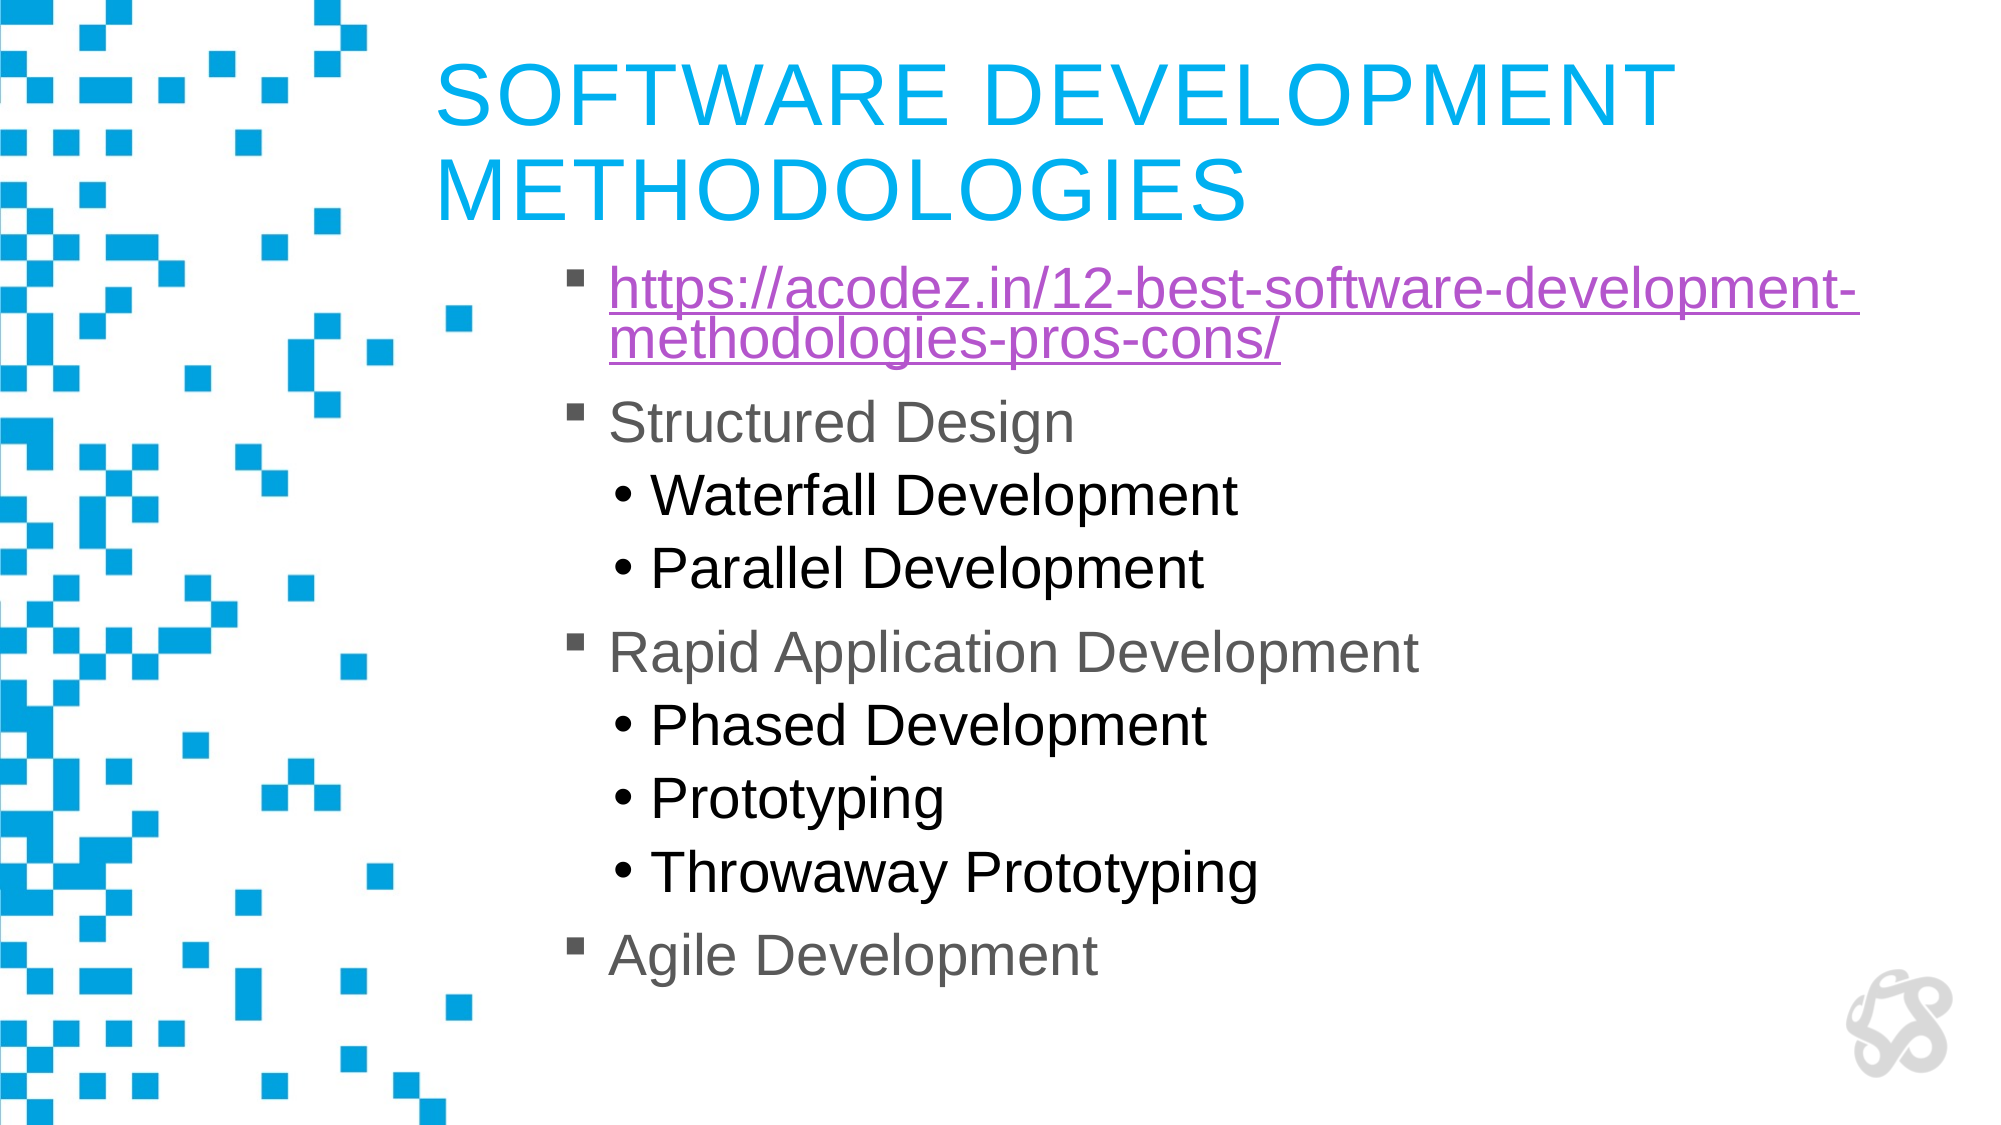

# Software Development Methodologies
https://acodez.in/12-best-software-development-methodologies-pros-cons/
Structured Design
Waterfall Development
Parallel Development
Rapid Application Development
Phased Development
Prototyping
Throwaway Prototyping
Agile Development